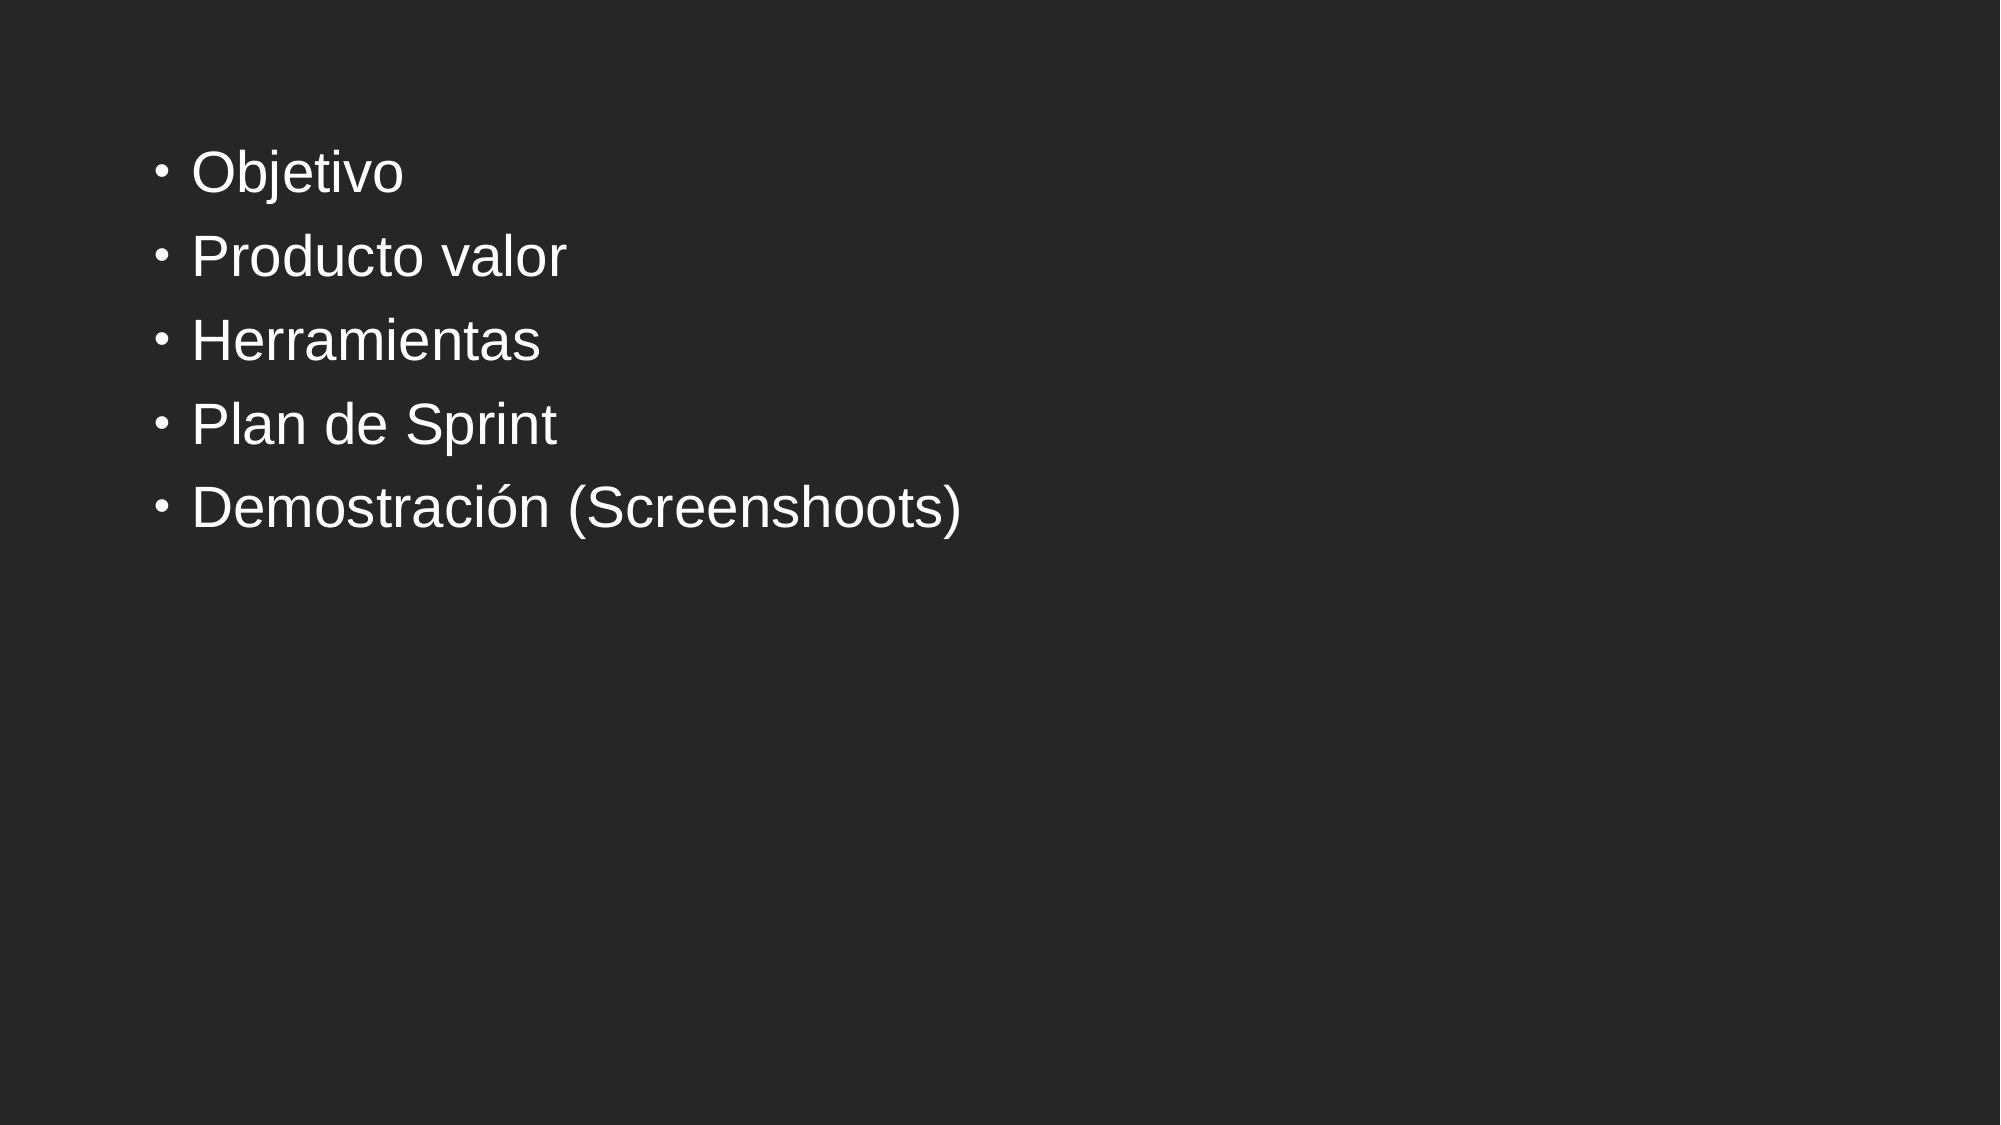

Objetivo
Producto valor
Herramientas
Plan de Sprint
Demostración (Screenshoots)